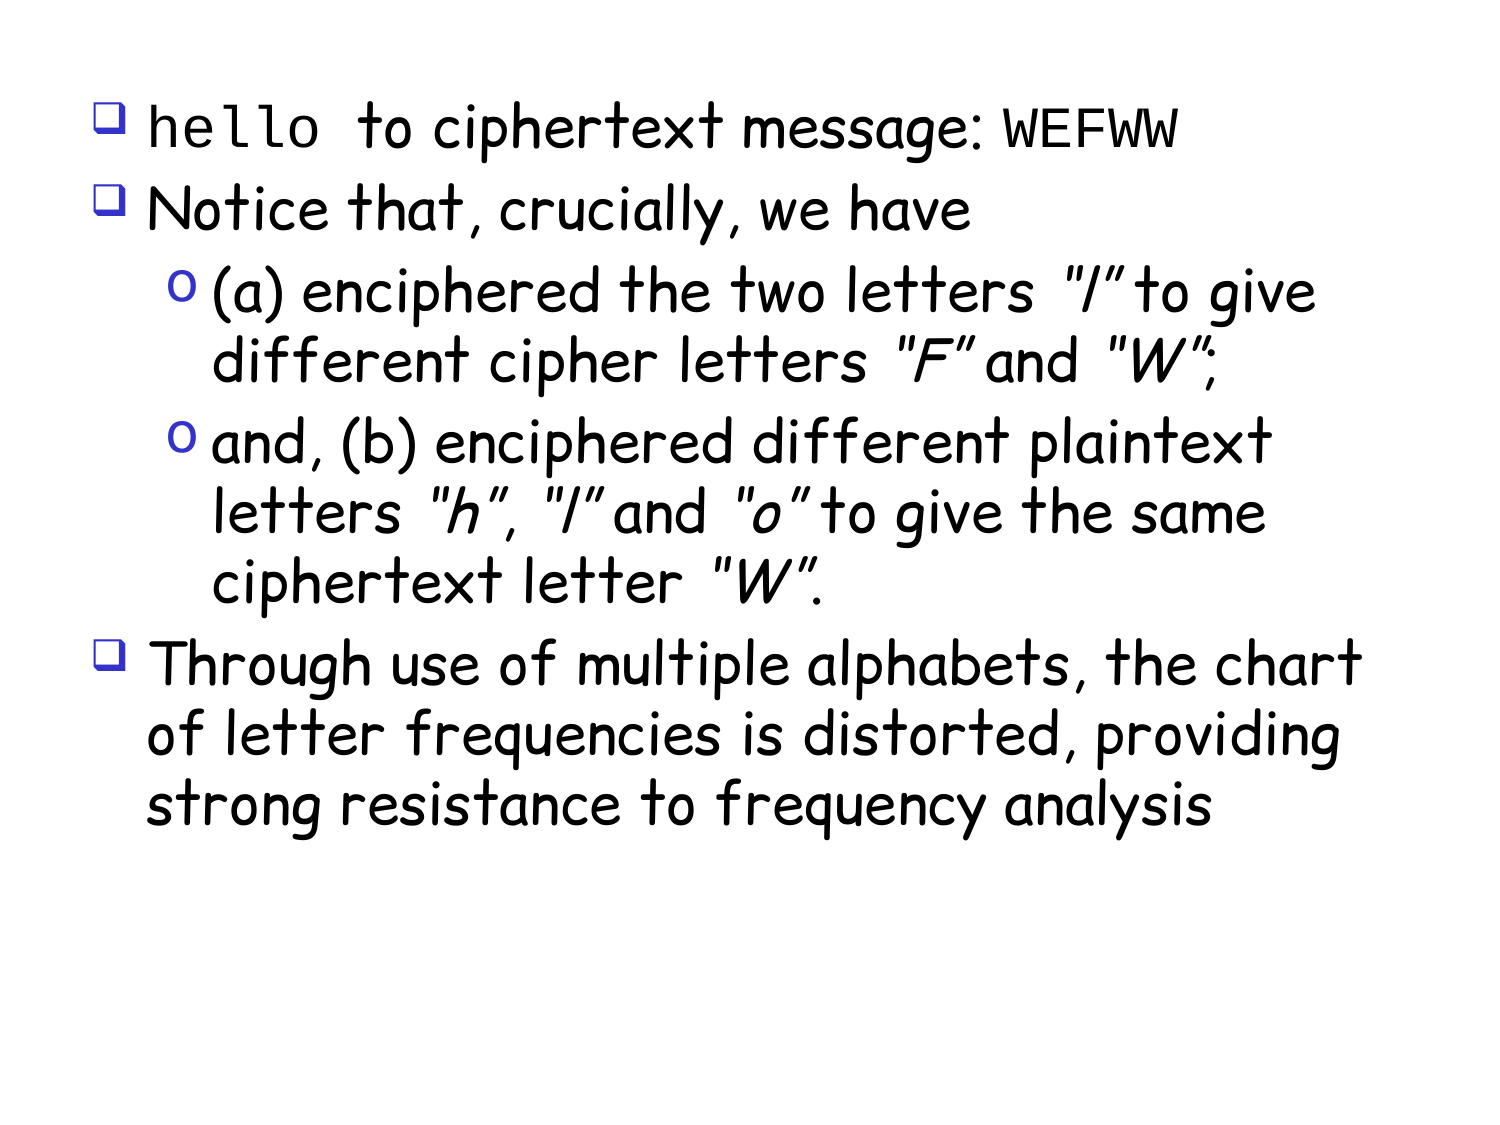

hello to ciphertext message: WEFWW
Notice that, crucially, we have
(a) enciphered the two letters “l” to give different cipher letters “F” and “W”;
and, (b) enciphered different plaintext letters “h”, “l” and “o” to give the same ciphertext letter “W”.
Through use of multiple alphabets, the chart of letter frequencies is distorted, providing strong resistance to frequency analysis